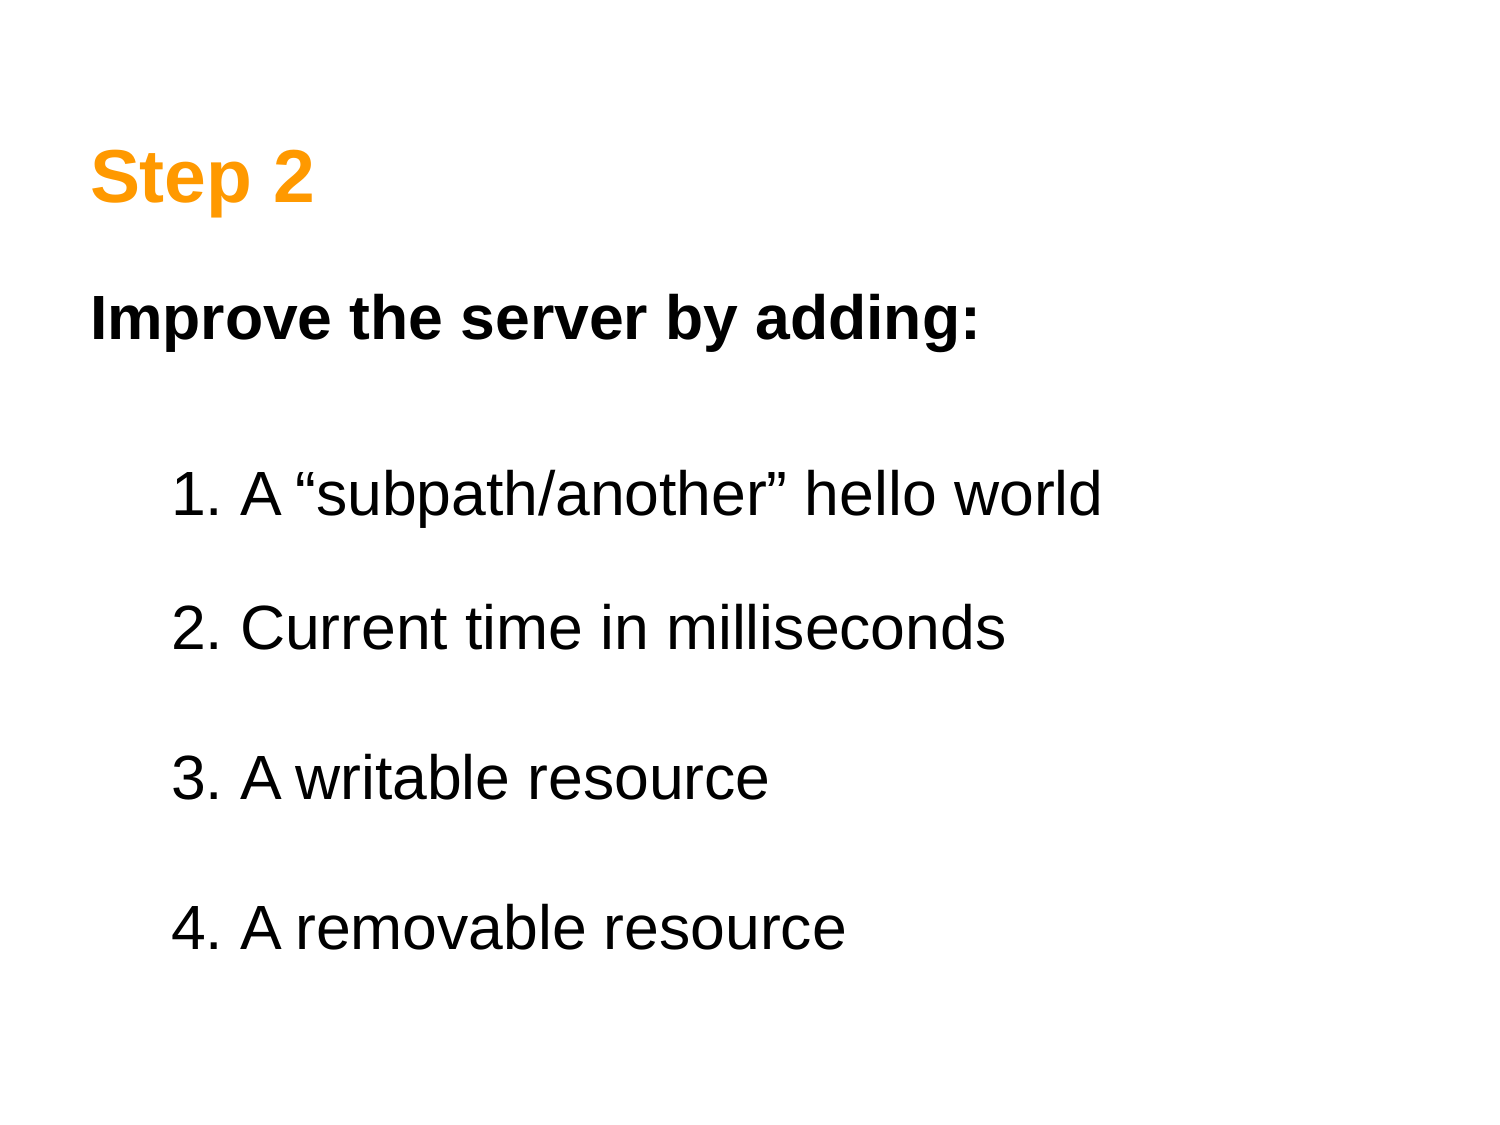

# Step 2
Improve the server by adding:

A “subpath/another” hello world
Current time in milliseconds
A writable resource
A removable resource